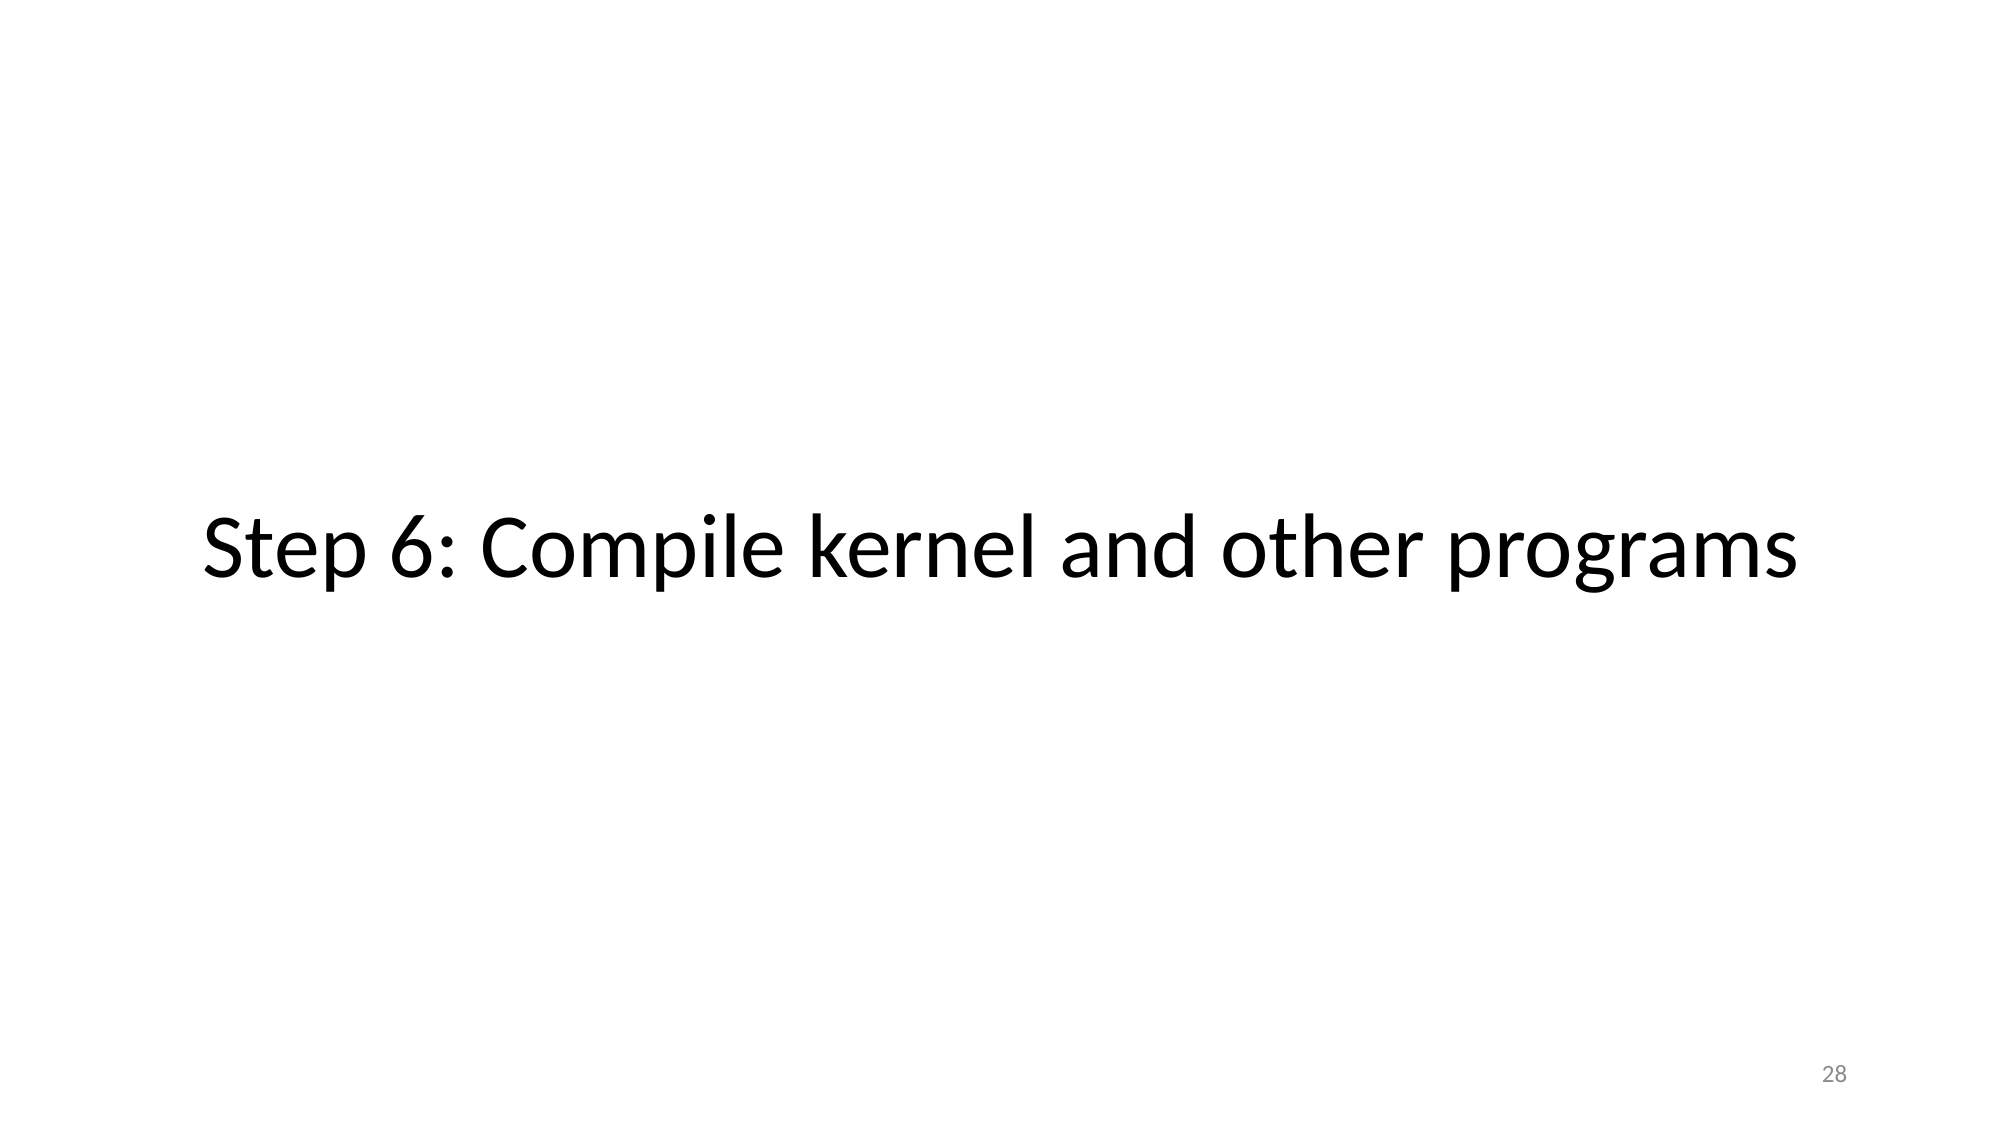

# Step 6: Compile kernel and other programs
28